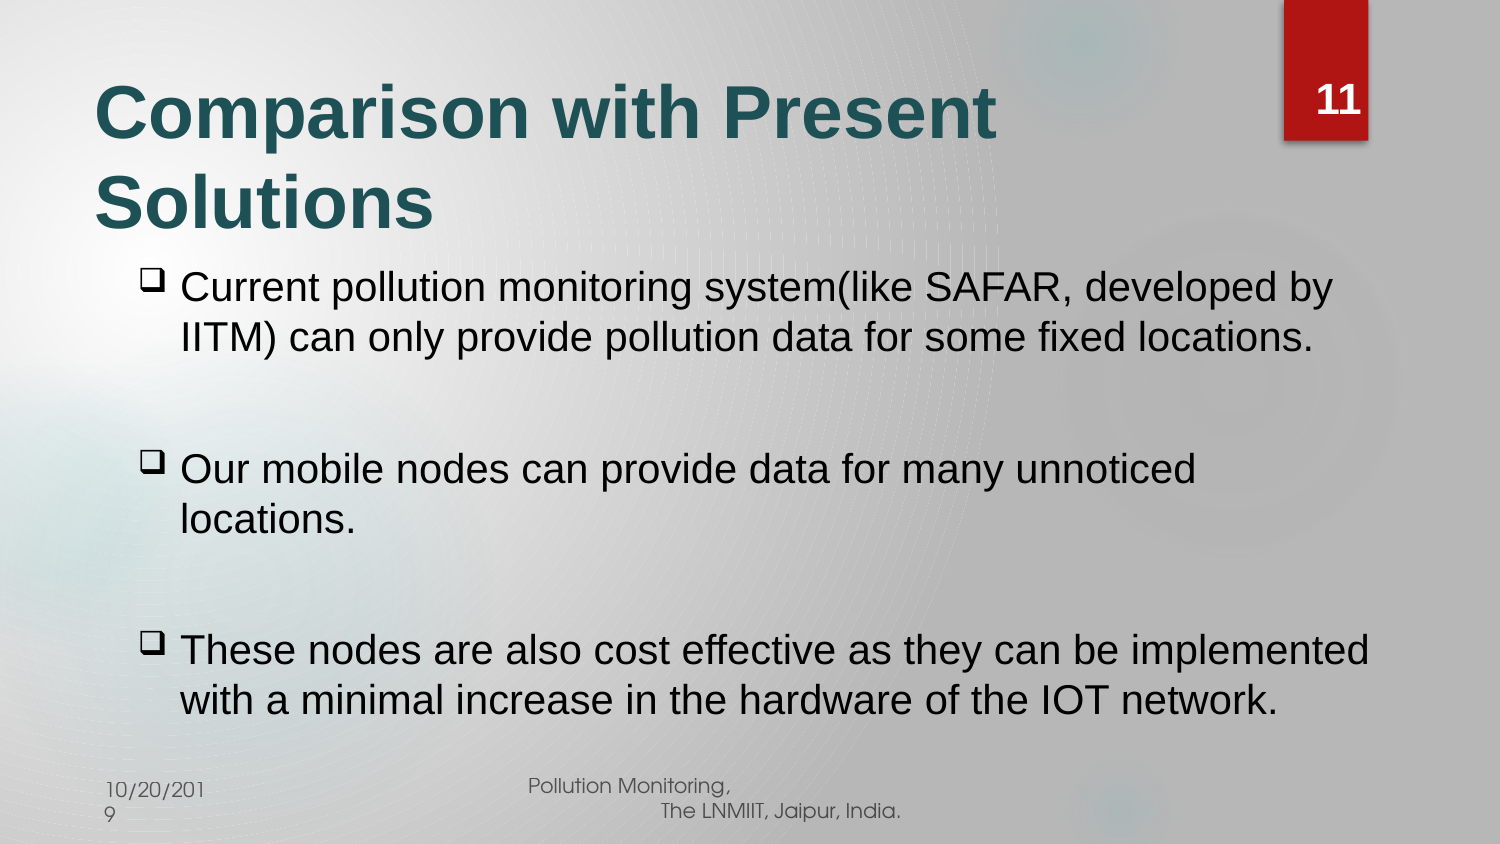

11
# Comparison with Present Solutions
Current pollution monitoring system(like SAFAR, developed by IITM) can only provide pollution data for some fixed locations.

Our mobile nodes can provide data for many unnoticed locations.

These nodes are also cost effective as they can be implemented with a minimal increase in the hardware of the IOT network.

10/20/2019
Pollution Monitoring,                                                      The LNMIIT, Jaipur, India.